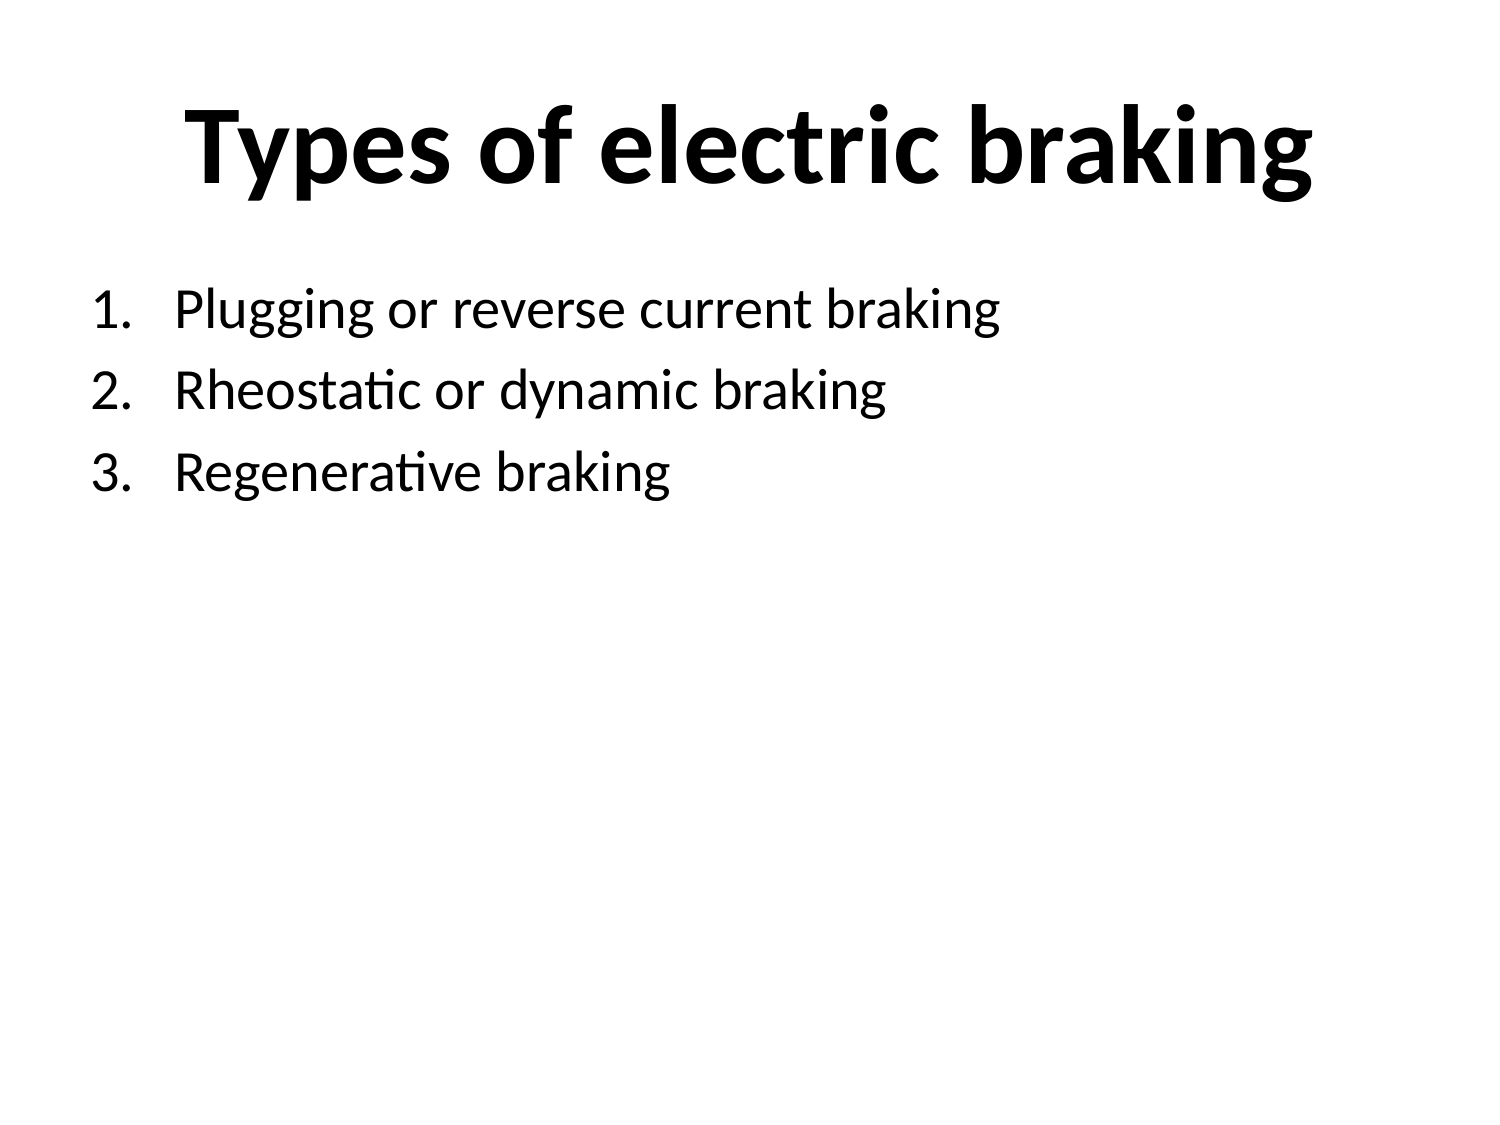

# Types of electric braking
Plugging or reverse current braking
Rheostatic or dynamic braking
Regenerative braking